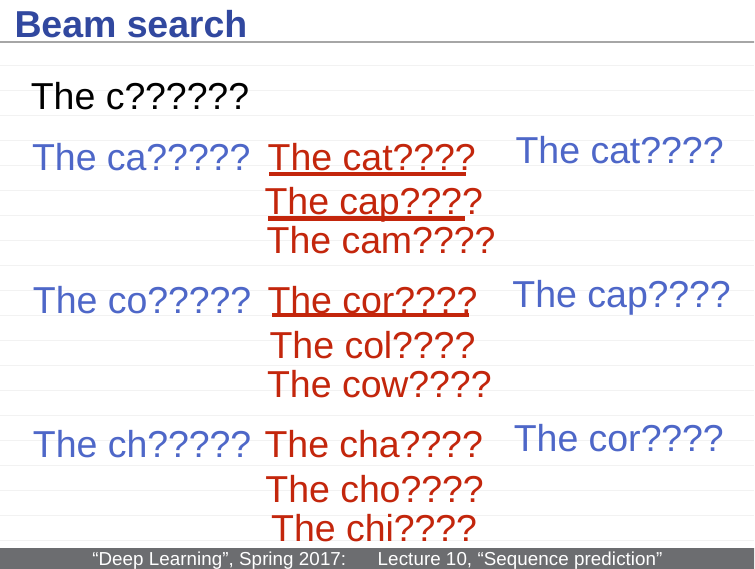

# Beam search
The c??????
The cat????
The ca?????
The cat????
The cap????
The cam????
The cap????
The co?????
The cor????
The col????
The cow????
The cor????
The ch?????
The cha????
The cho????
The chi????